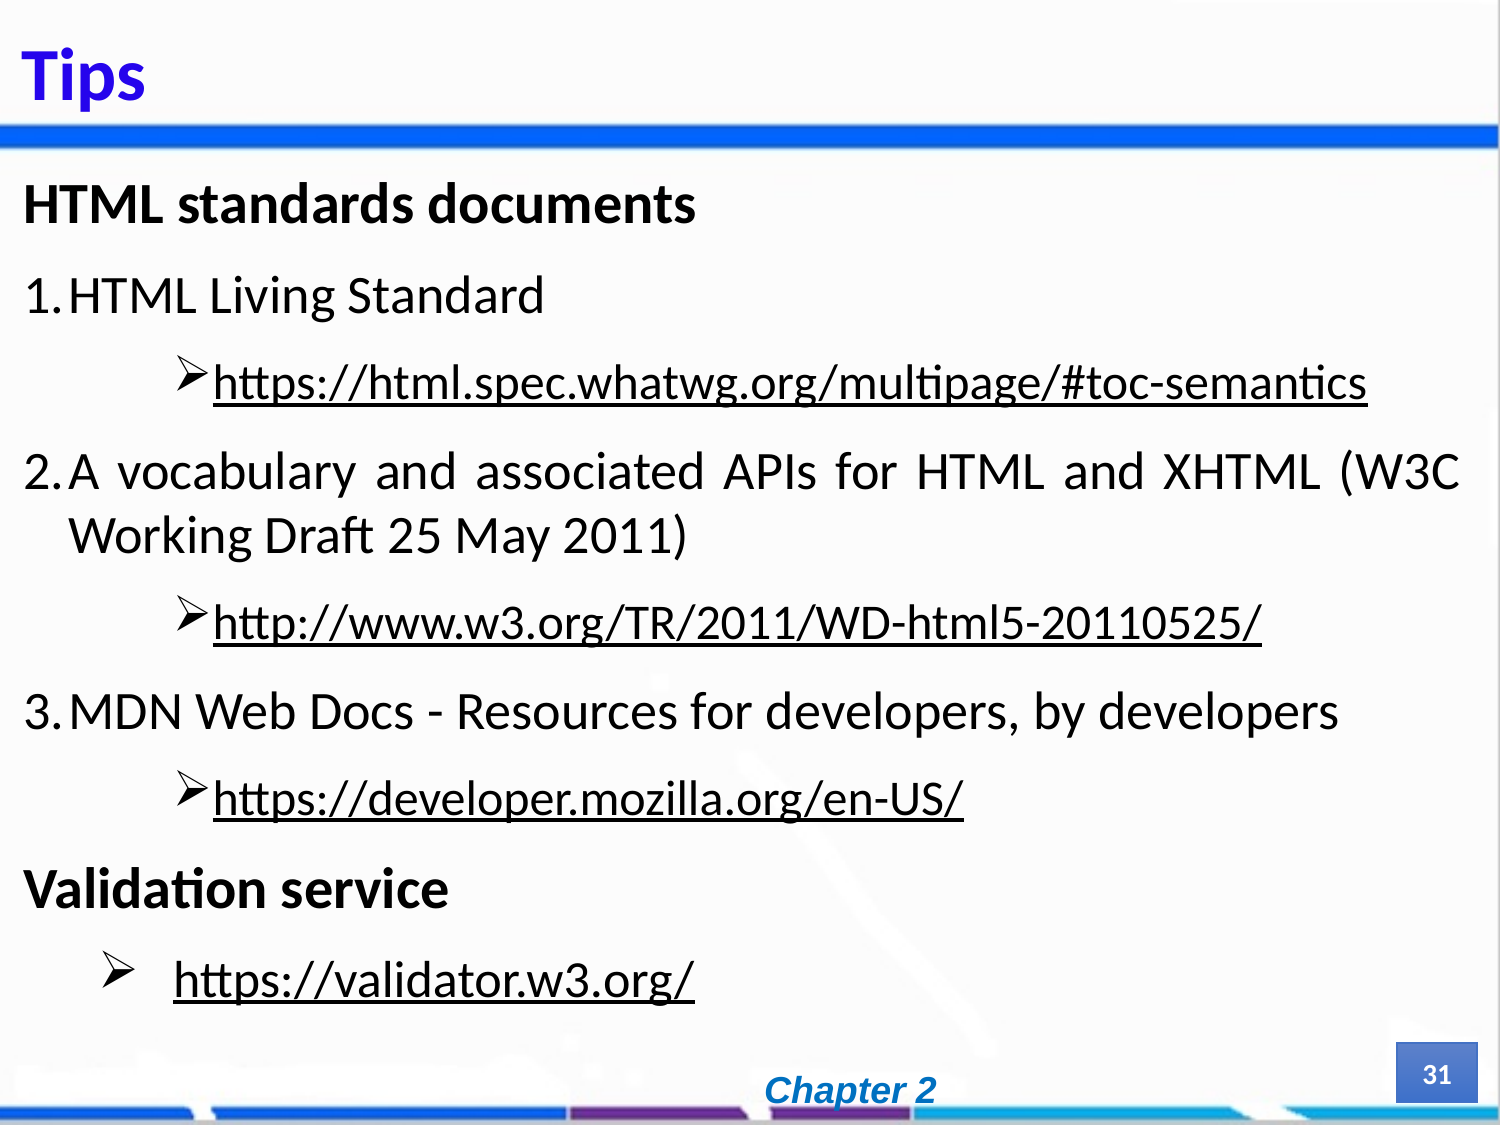

# Tips
HTML standards documents
HTML Living Standard
https://html.spec.whatwg.org/multipage/#toc-semantics
A vocabulary and associated APIs for HTML and XHTML (W3C Working Draft 25 May 2011)
http://www.w3.org/TR/2011/WD-html5-20110525/
MDN Web Docs - Resources for developers, by developers
https://developer.mozilla.org/en-US/
Validation service
https://validator.w3.org/

31
Chapter 2